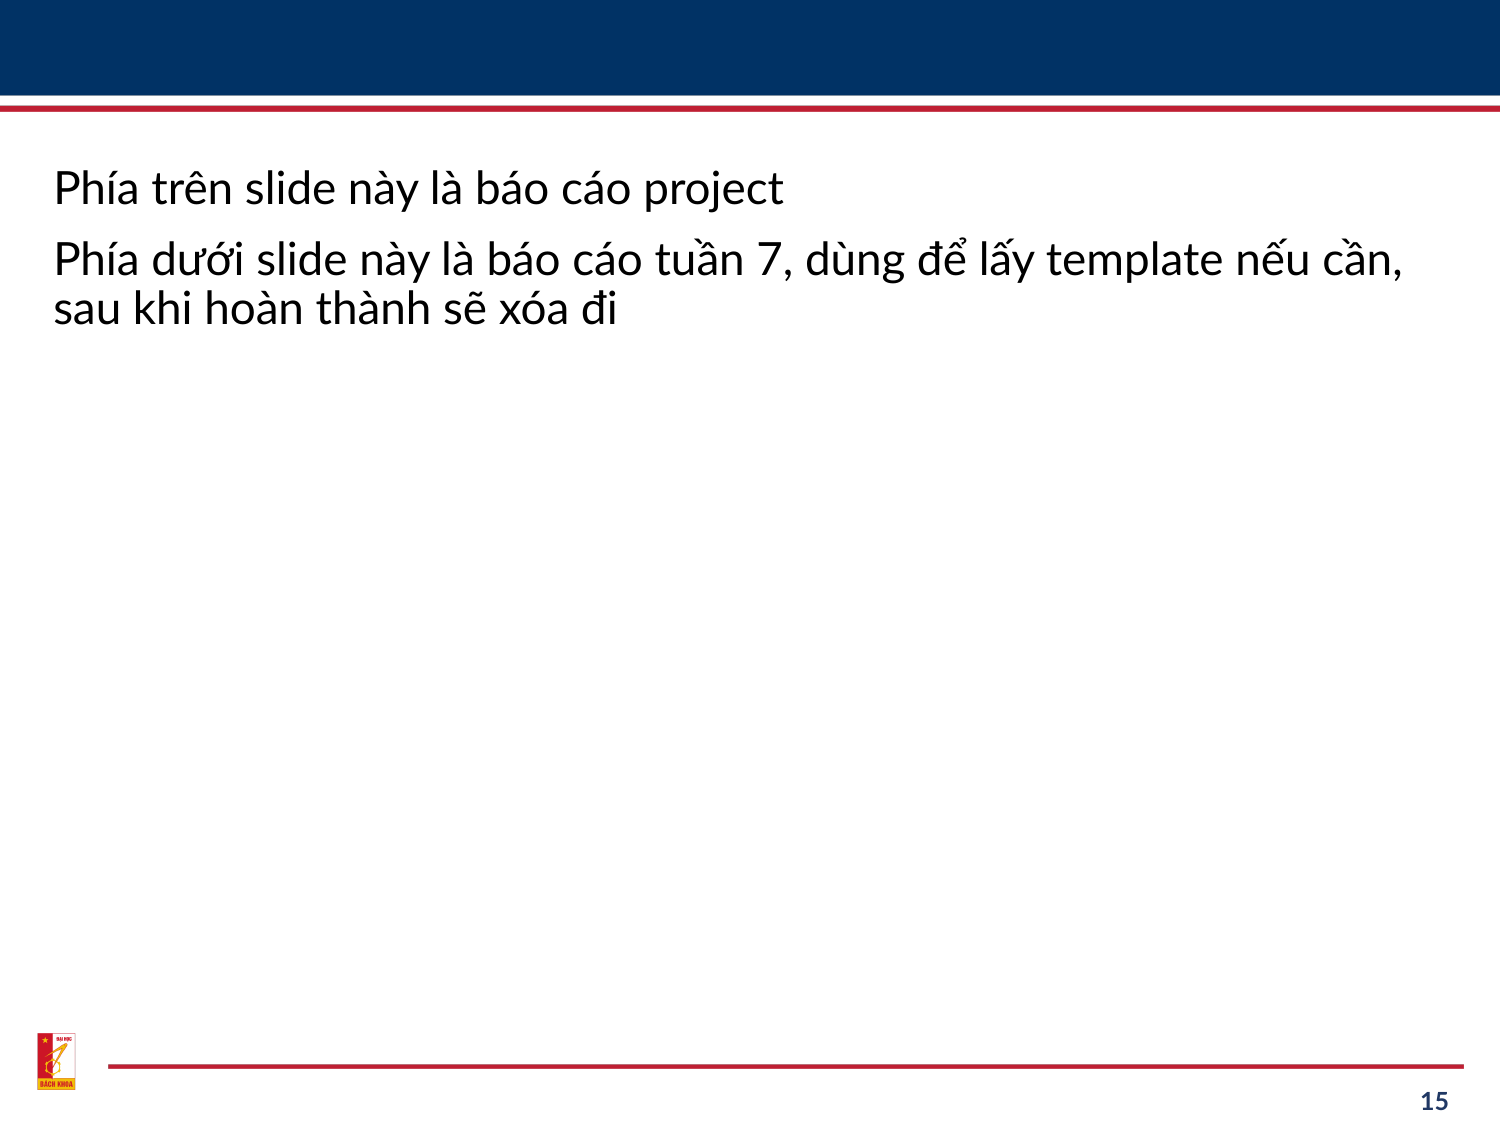

#
Phía trên slide này là báo cáo project
Phía dưới slide này là báo cáo tuần 7, dùng để lấy template nếu cần, sau khi hoàn thành sẽ xóa đi
15